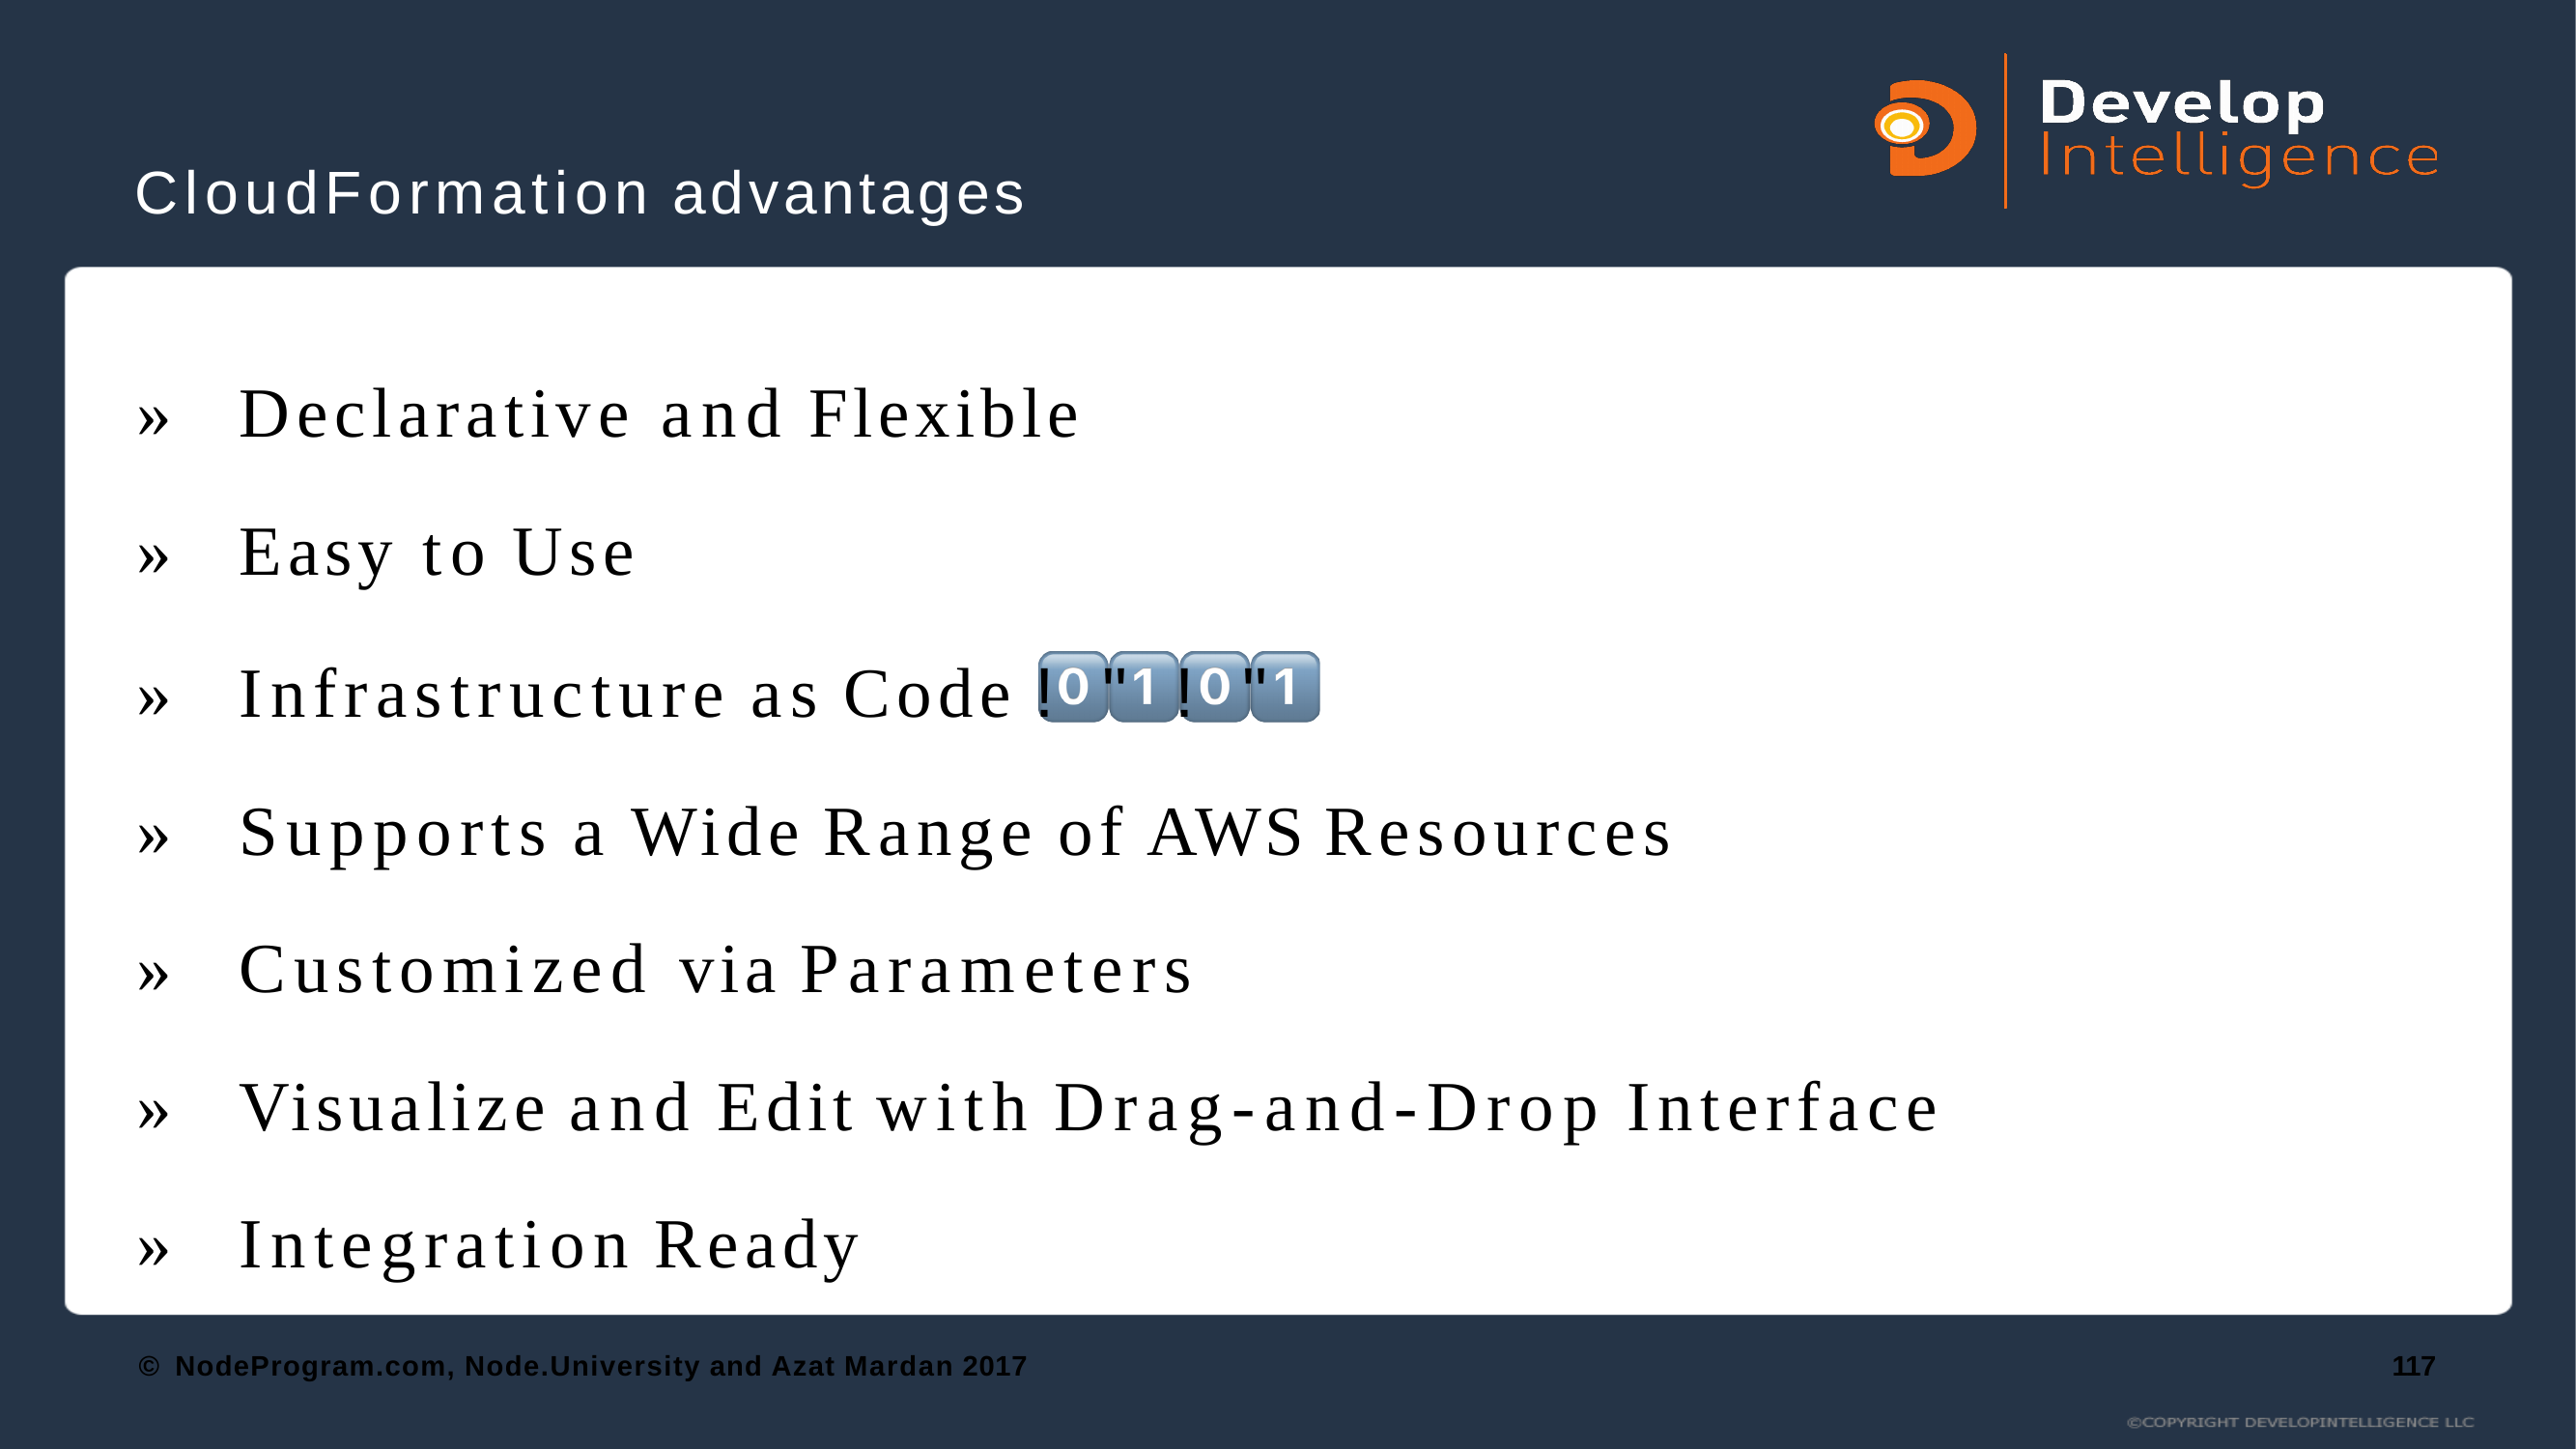

# CloudFormation advantages
»	Declarative and Flexible
»	Easy to Use
»	Infrastructure as Code !"!"
»	Supports a Wide Range of AWS Resources
»	Customized via Parameters
»	Visualize and Edit with Drag-and-Drop Interface
»	Integration Ready

© NodeProgram.com, Node.University and Azat Mardan 2017
117